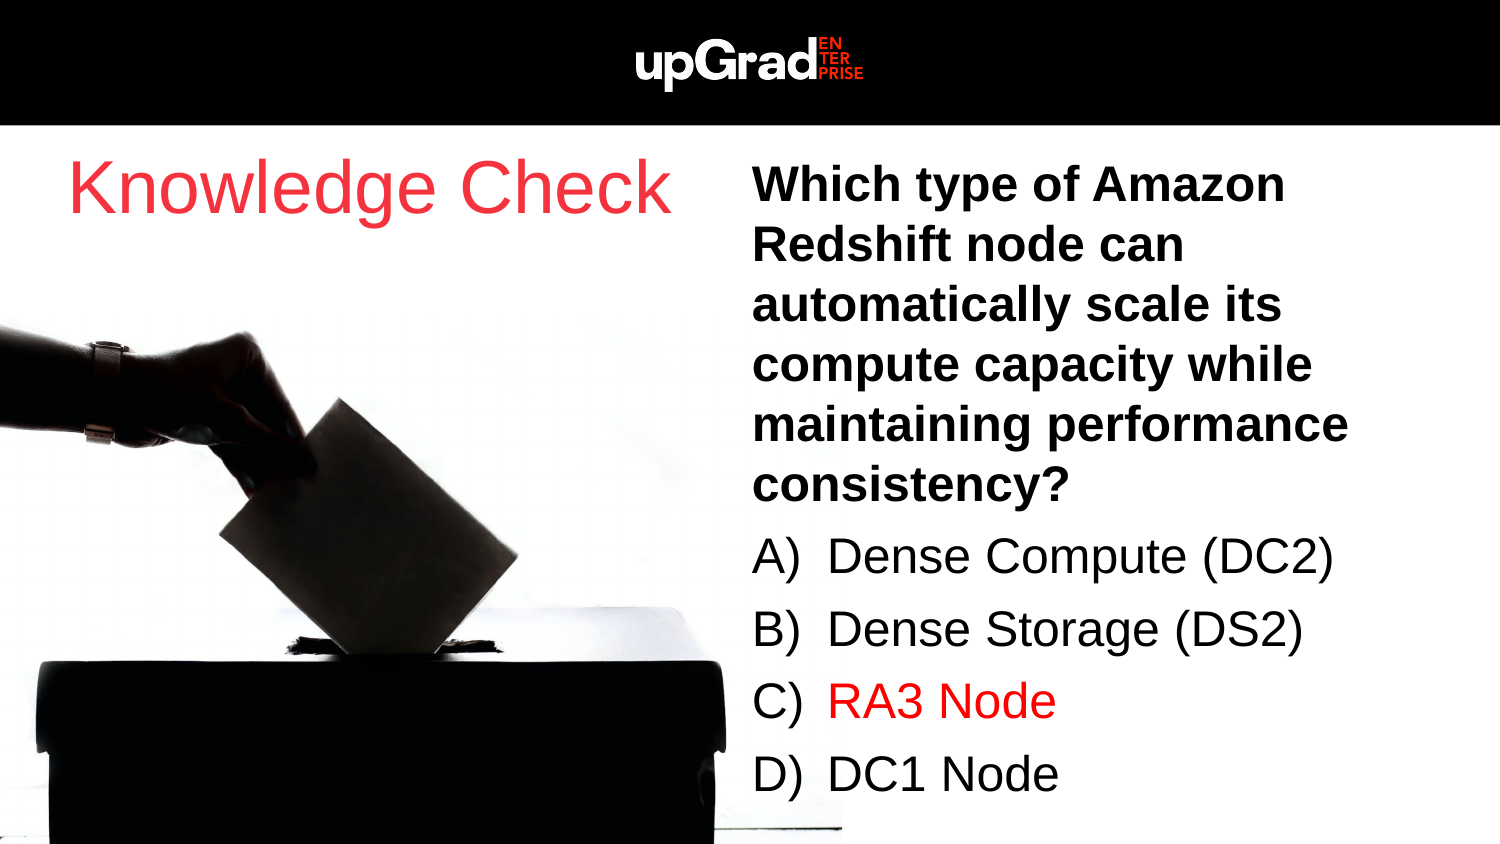

Knowledge Check
Which type of Amazon Redshift node can automatically scale its compute capacity while maintaining performance consistency?
Dense Compute (DC2)
Dense Storage (DS2)
RA3 Node
DC1 Node